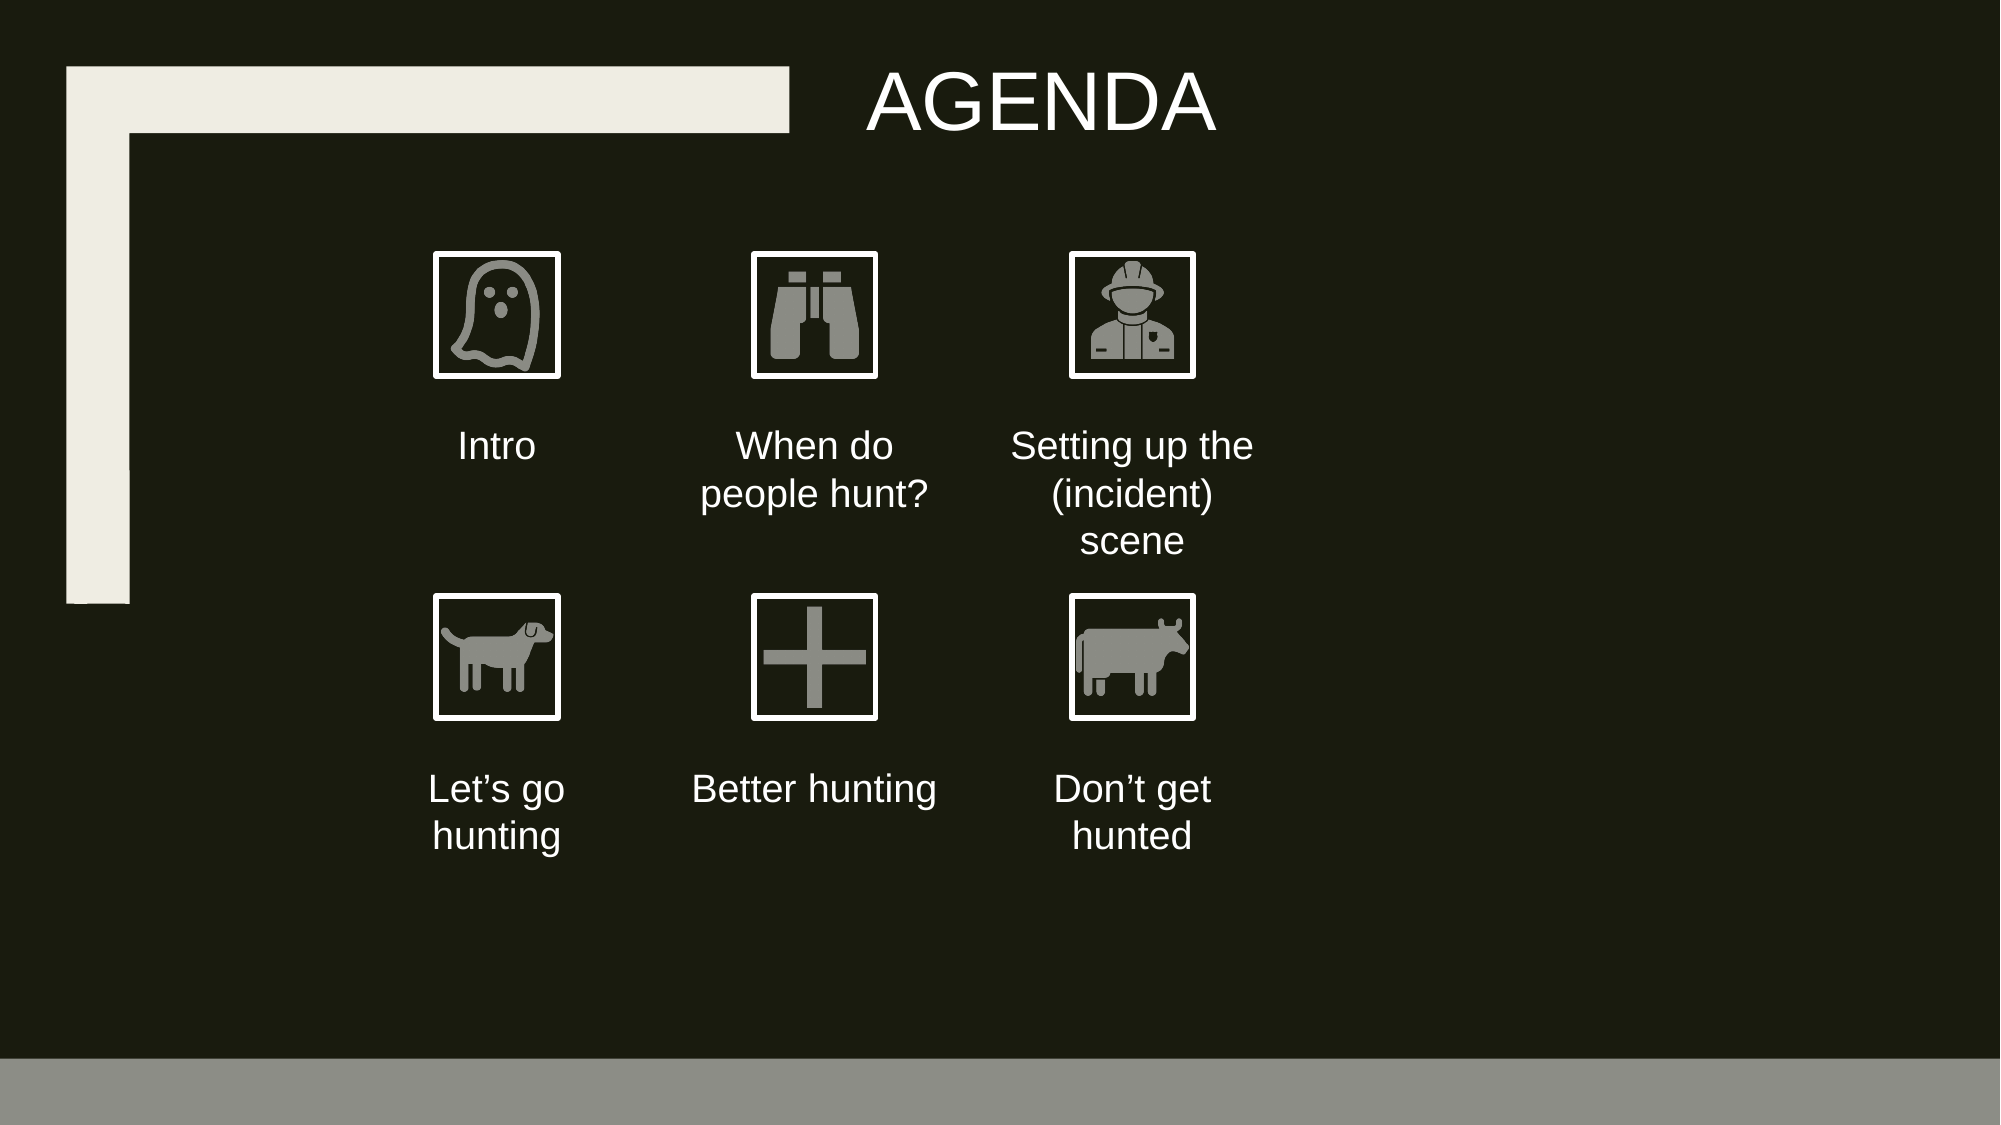

AGENDA

Intro
When do people hunt?
Setting up the (incident) scene
Let’s go hunting
Better hunting
Don’t get hunted